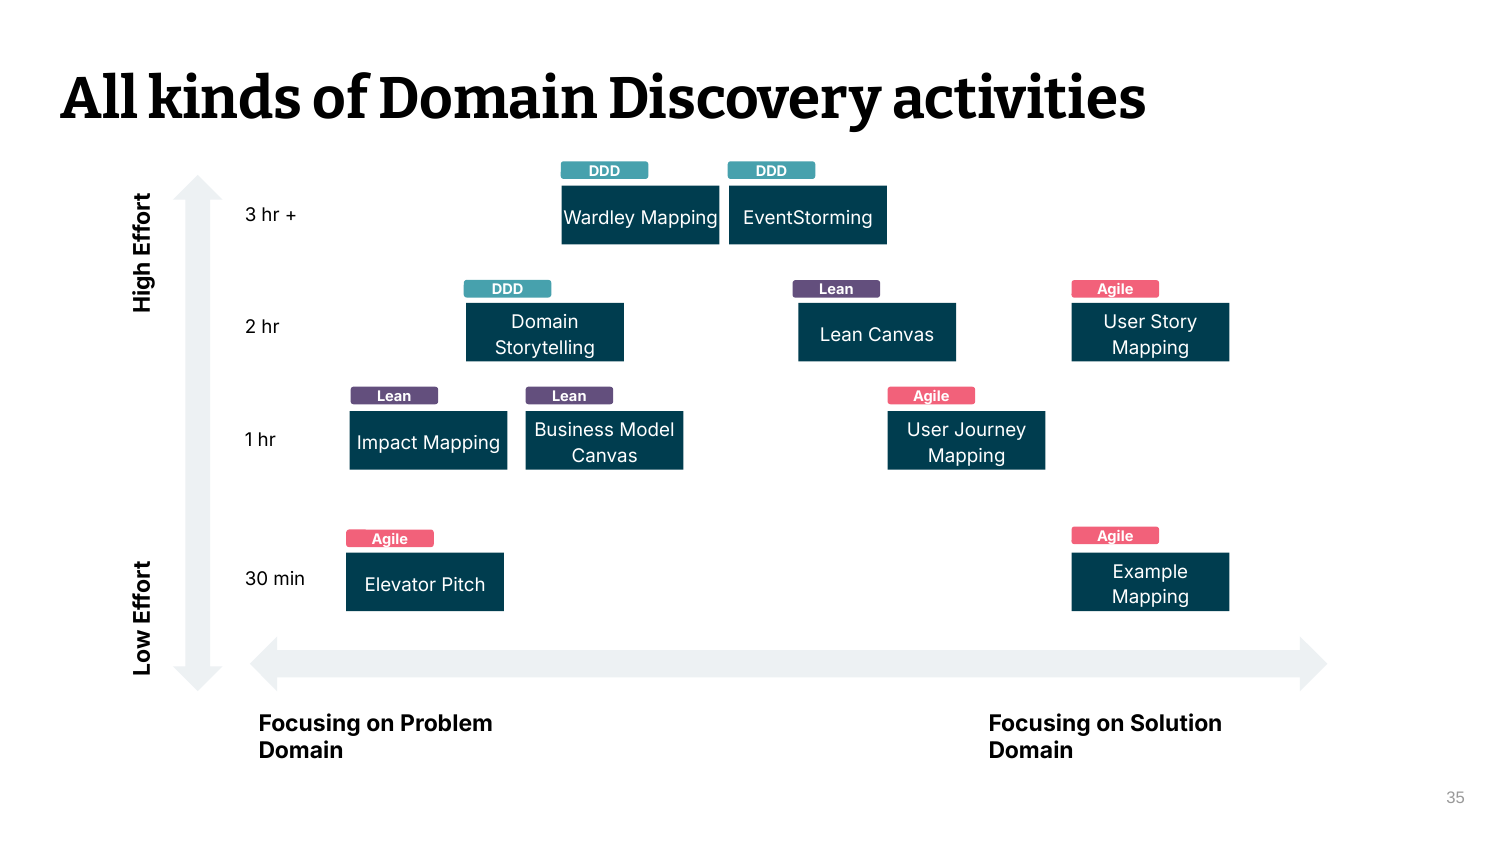

# All kinds of Domain Discovery activities
DDD
DDD
DDD
EventStorming
Wardley Mapping
3 hr +
High Effort
Lean
Lean
Lean
Agile
Agile
Agile
Agile
User Story Mapping
Domain Storytelling
Lean Canvas
2 hr

Business Model Canvas
Impact Mapping
User Journey Mapping
1 hr
Low Effort
Elevator Pitch
Example Mapping
30 min

Focusing on Problem Domain
Focusing on Solution Domain
35